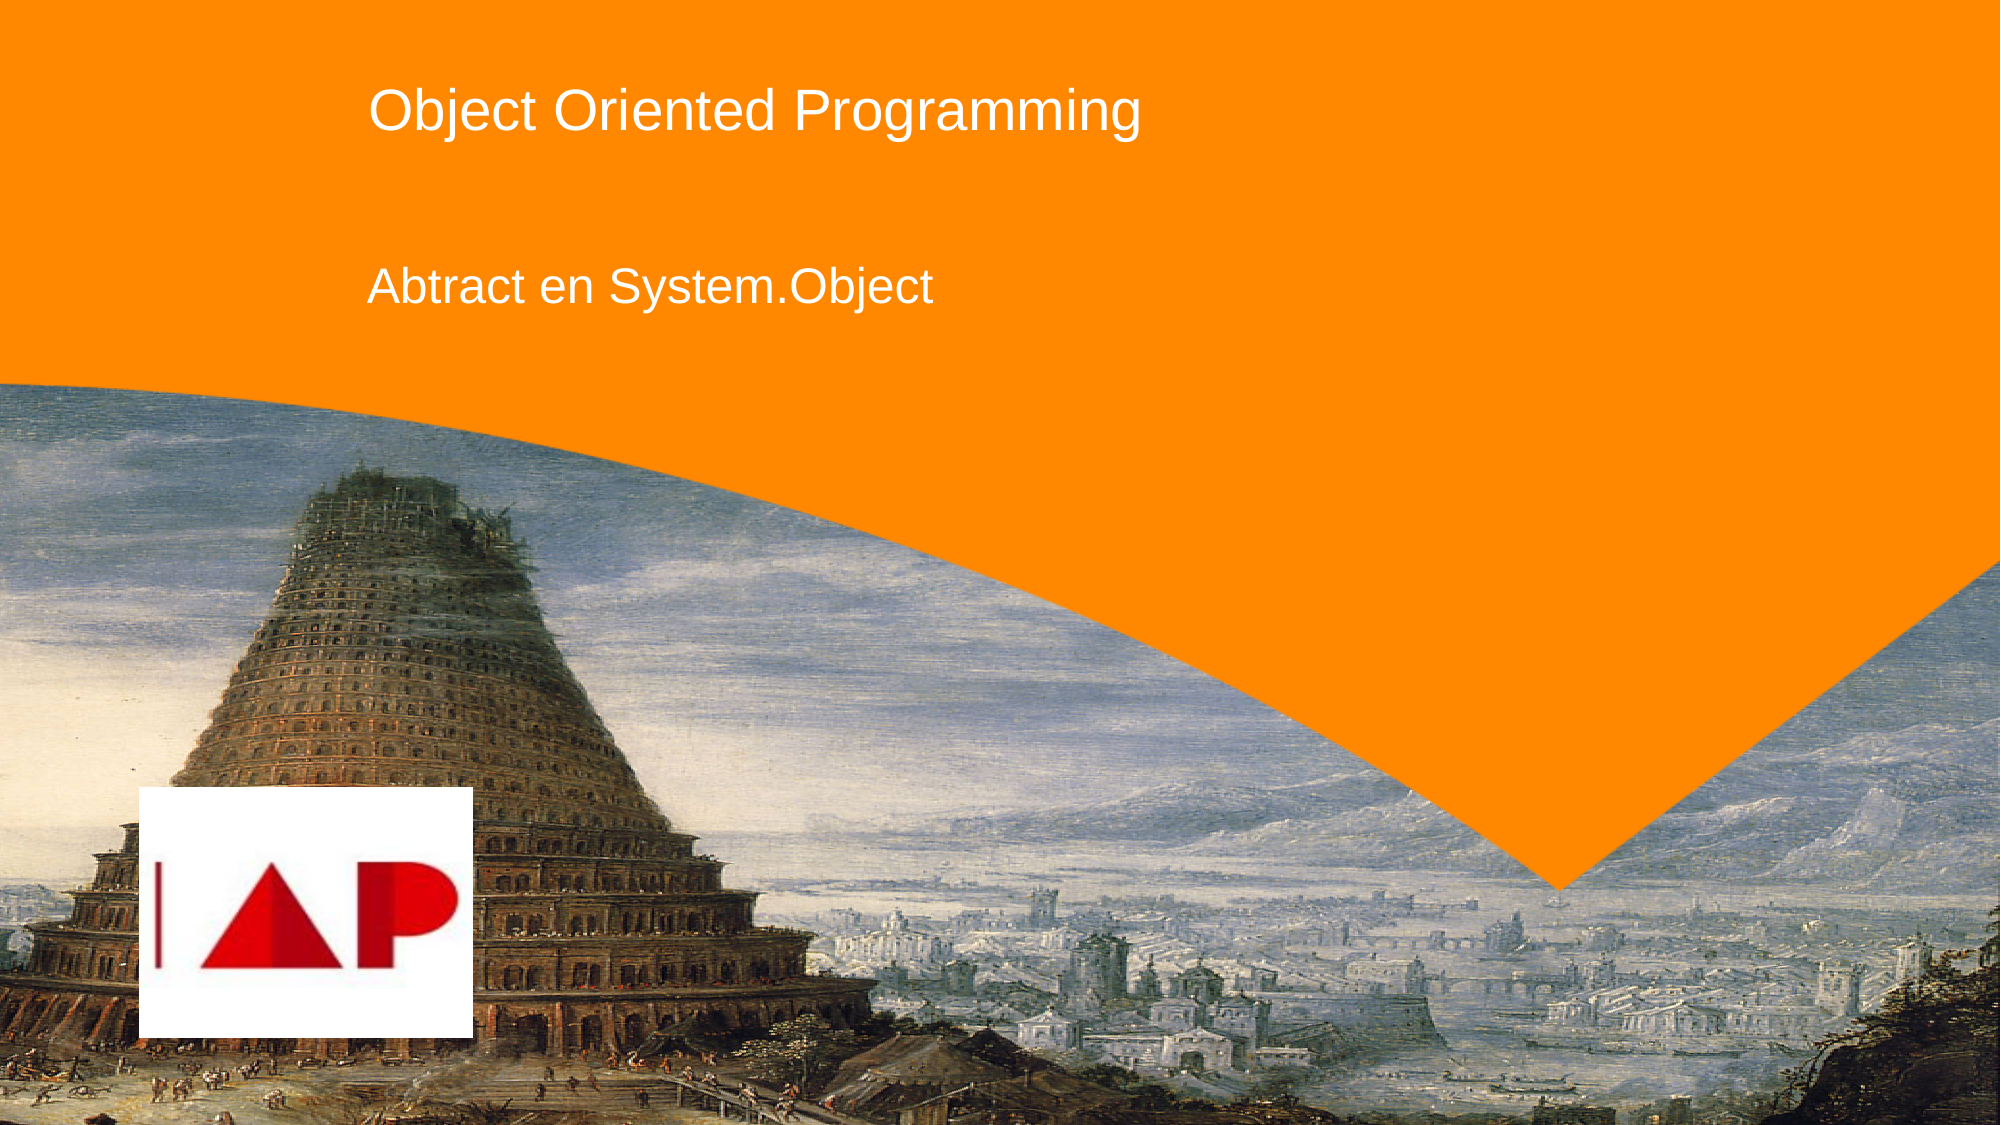

# Object Oriented Programming
Abtract en System.Object